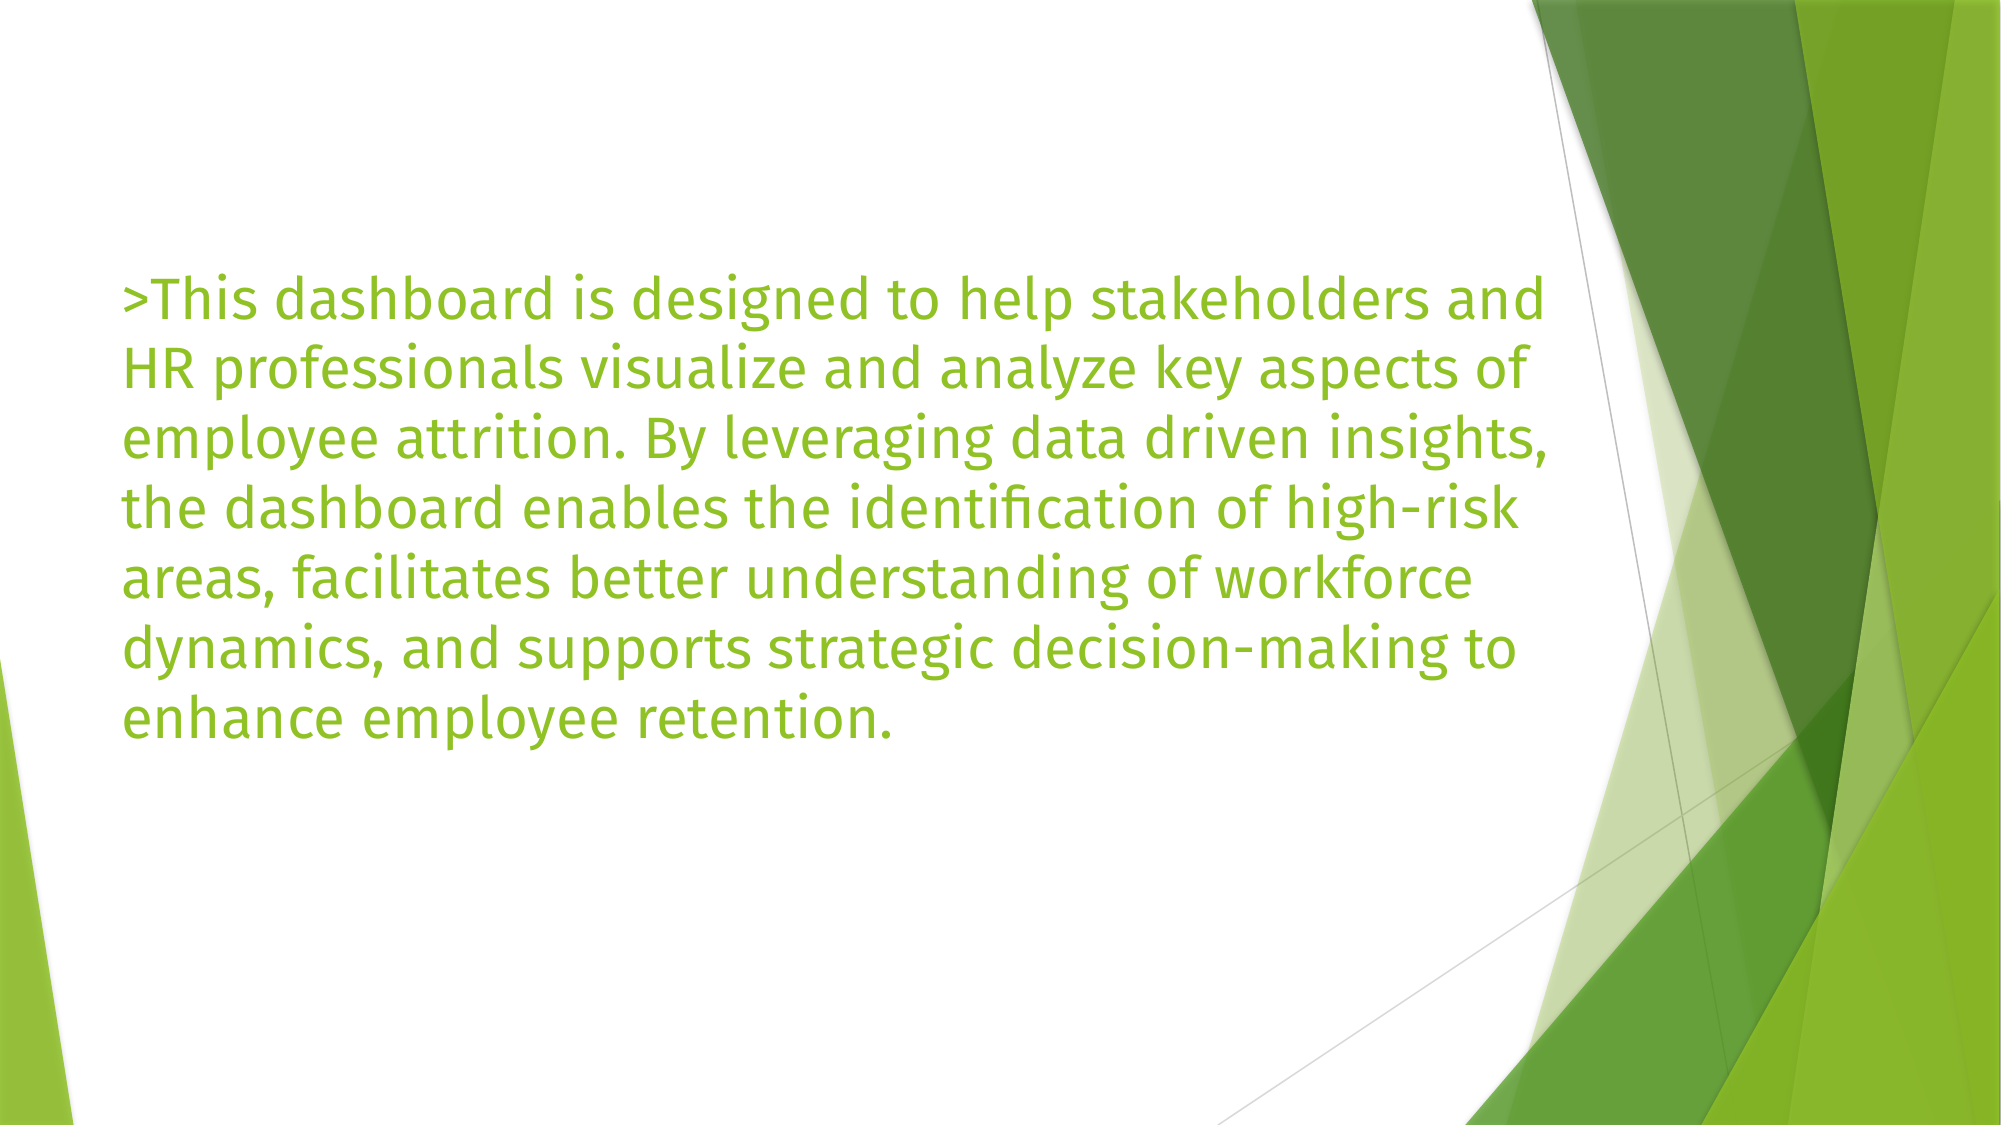

# >This dashboard is designed to help stakeholders and HR professionals visualize and analyze key aspects of employee attrition. By leveraging data driven insights, the dashboard enables the identification of high-risk areas, facilitates better understanding of workforce dynamics, and supports strategic decision-making to enhance employee retention.